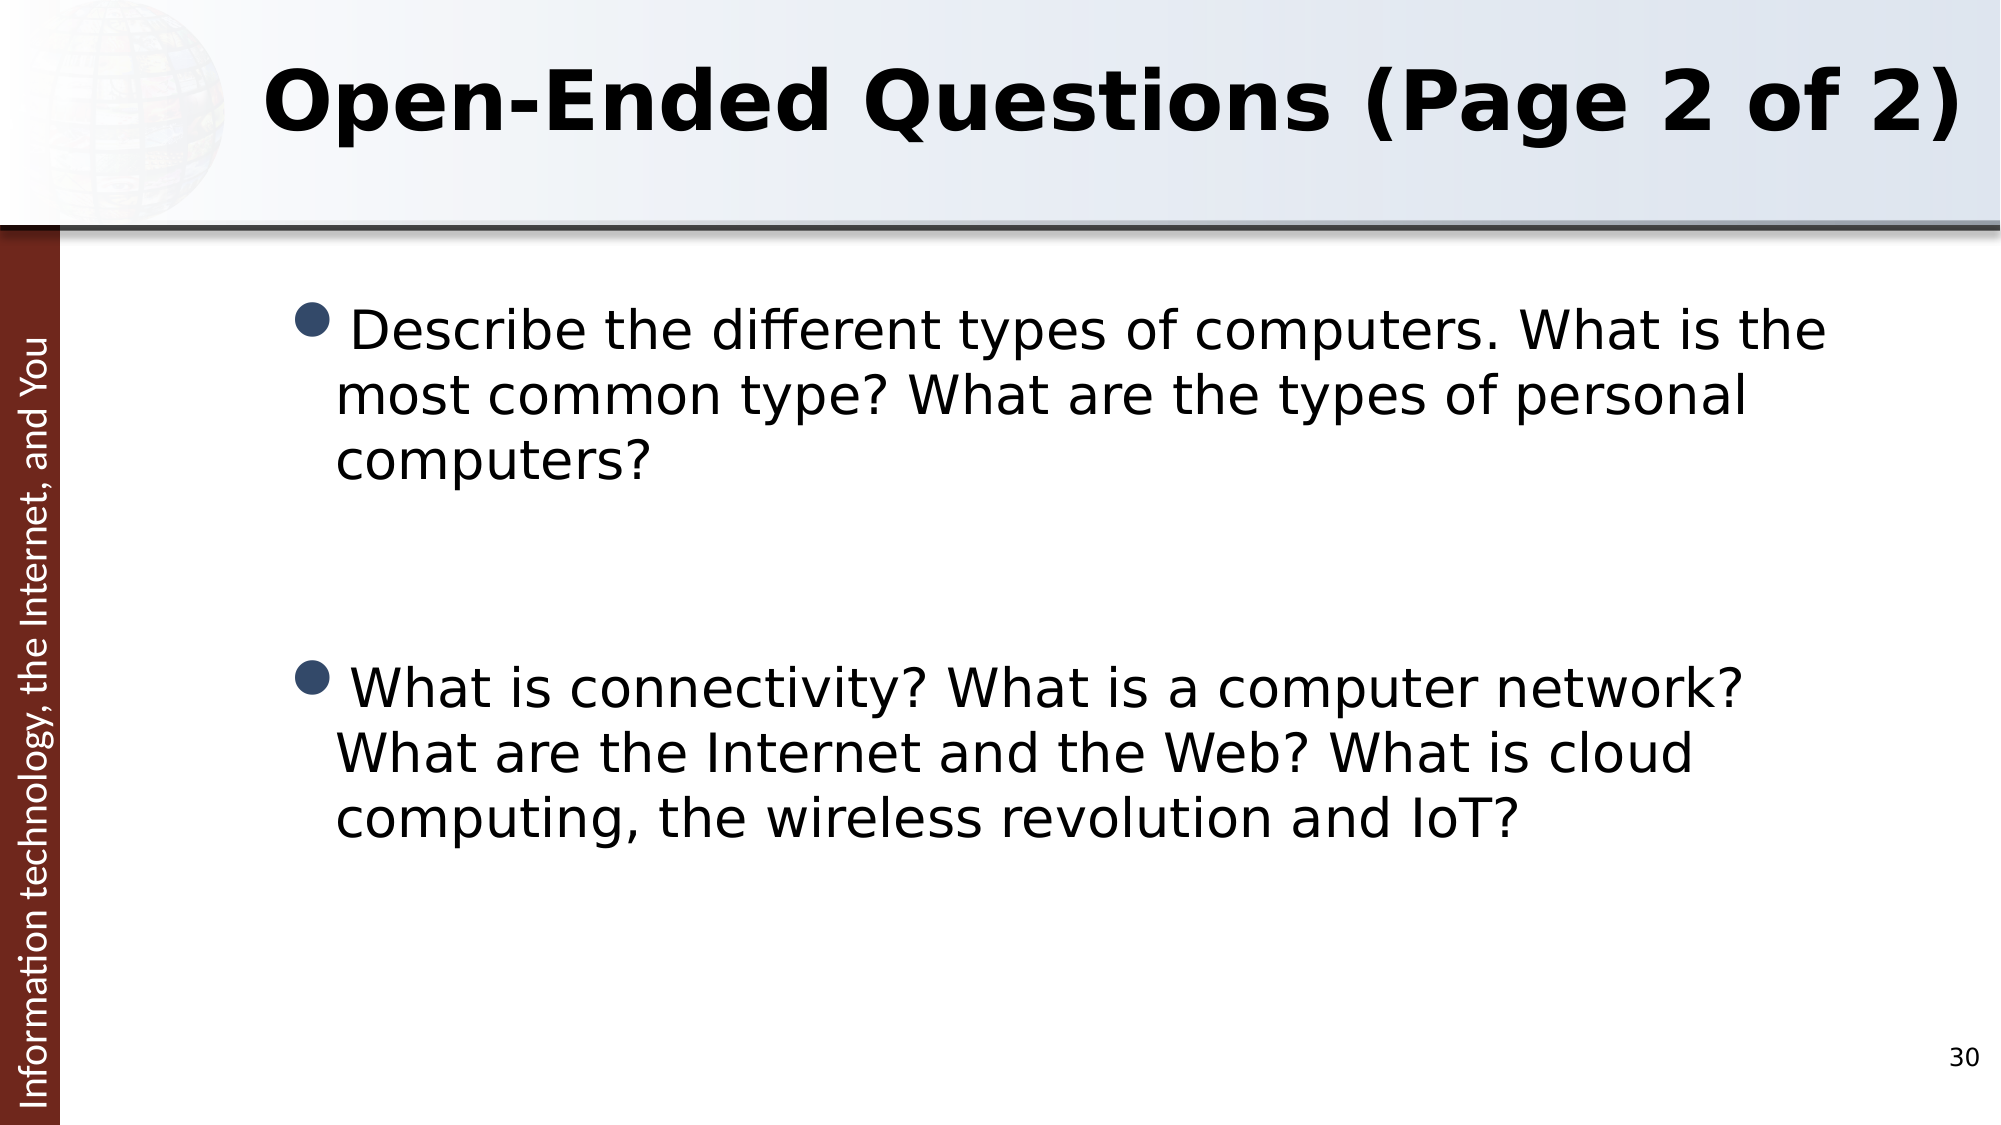

# Open-Ended Questions (Page 2 of 2)
Describe the different types of computers. What is the most common type? What are the types of personal computers?

What is connectivity? What is a computer network? What are the Internet and the Web? What is cloud computing, the wireless revolution and IoT?

30